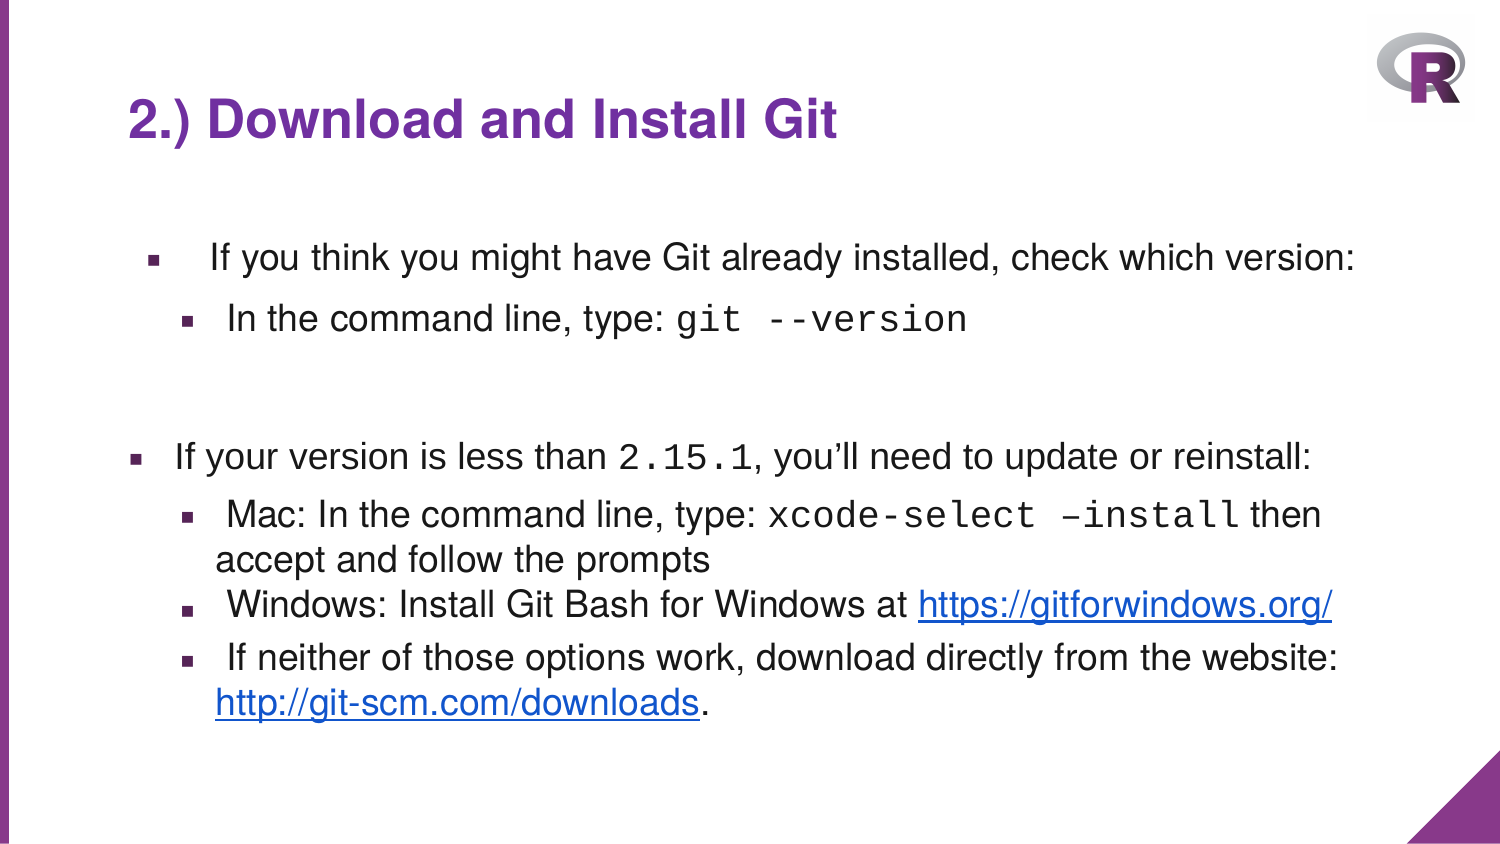

# 2.) Download and Install Git

 If you think you might have Git already installed, check which version:

 In the command line, type: git --version

 If your version is less than 2.15.1, you’ll need to update or reinstall:

 Mac: In the command line, type: xcode-select –install then accept and follow the prompts
 Windows: Install Git Bash for Windows at https://gitforwindows.org/
 If neither of those options work, download directly from the website: http://git-scm.com/downloads.